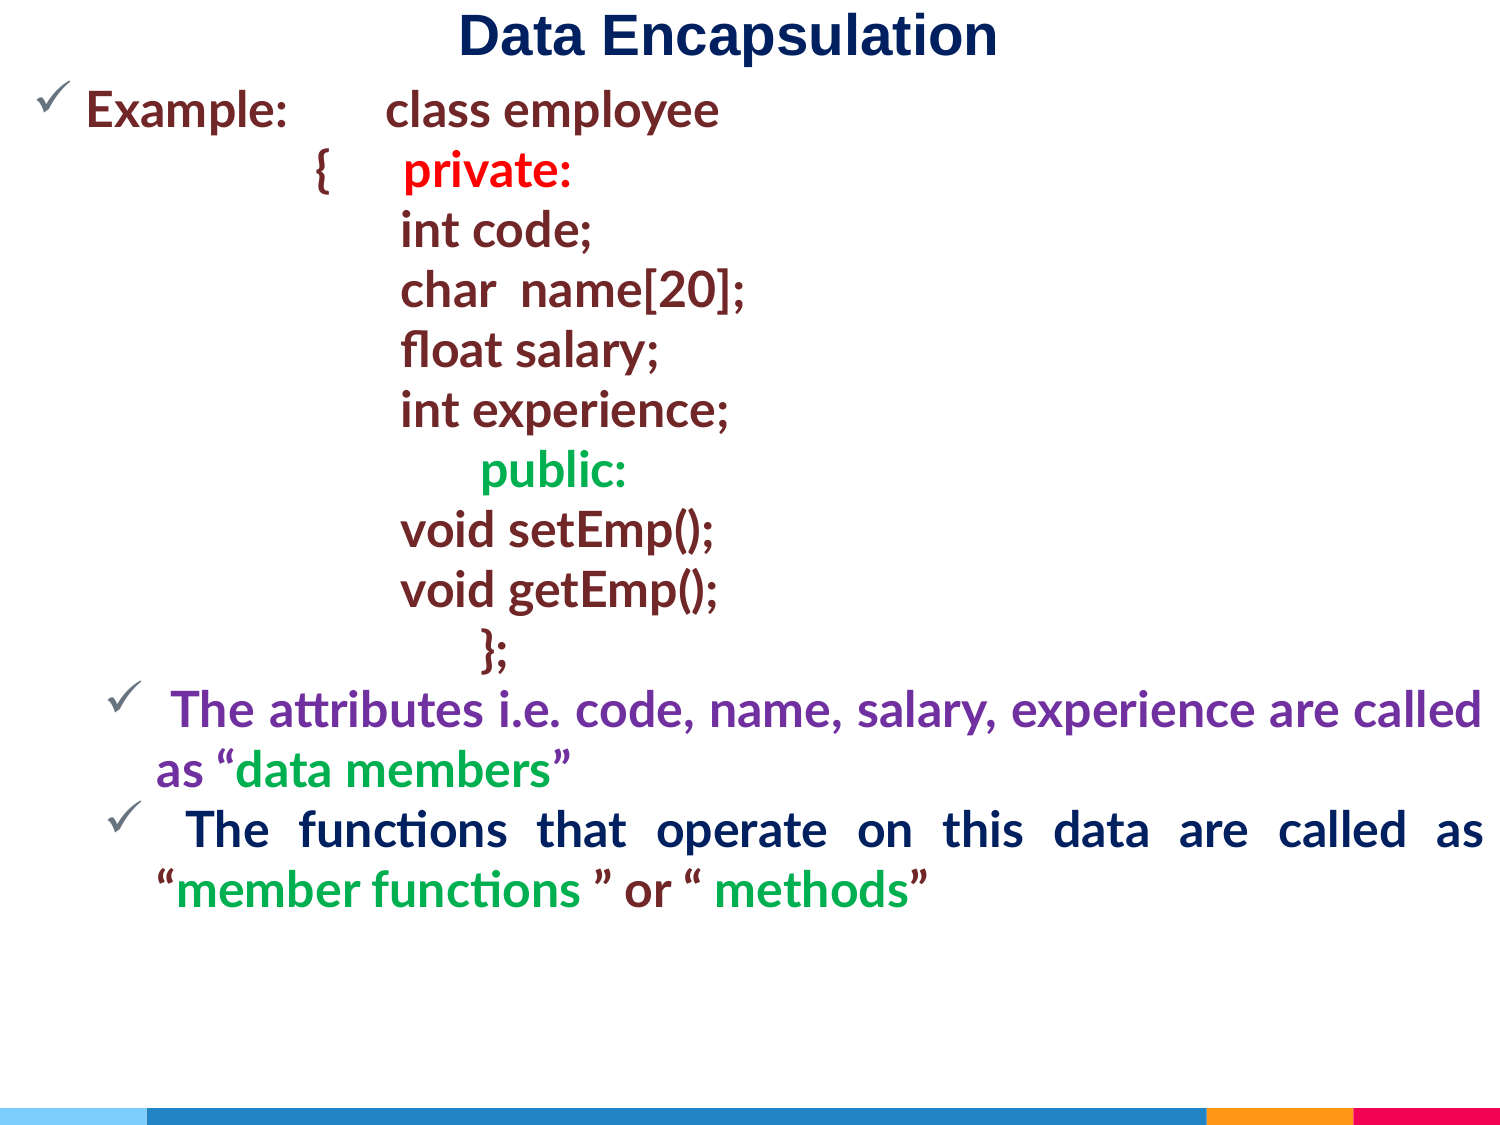

Example: 	class employee
		{      private:
		       int code;
		       char  name[20];
		       float salary;
		       int experience;
                                      public:
		       void setEmp();
		       void getEmp();
                                      };
 The attributes i.e. code, name, salary, experience are called as “data members”
 The functions that operate on this data are called as “member functions ” or “ methods”

# Data Encapsulation